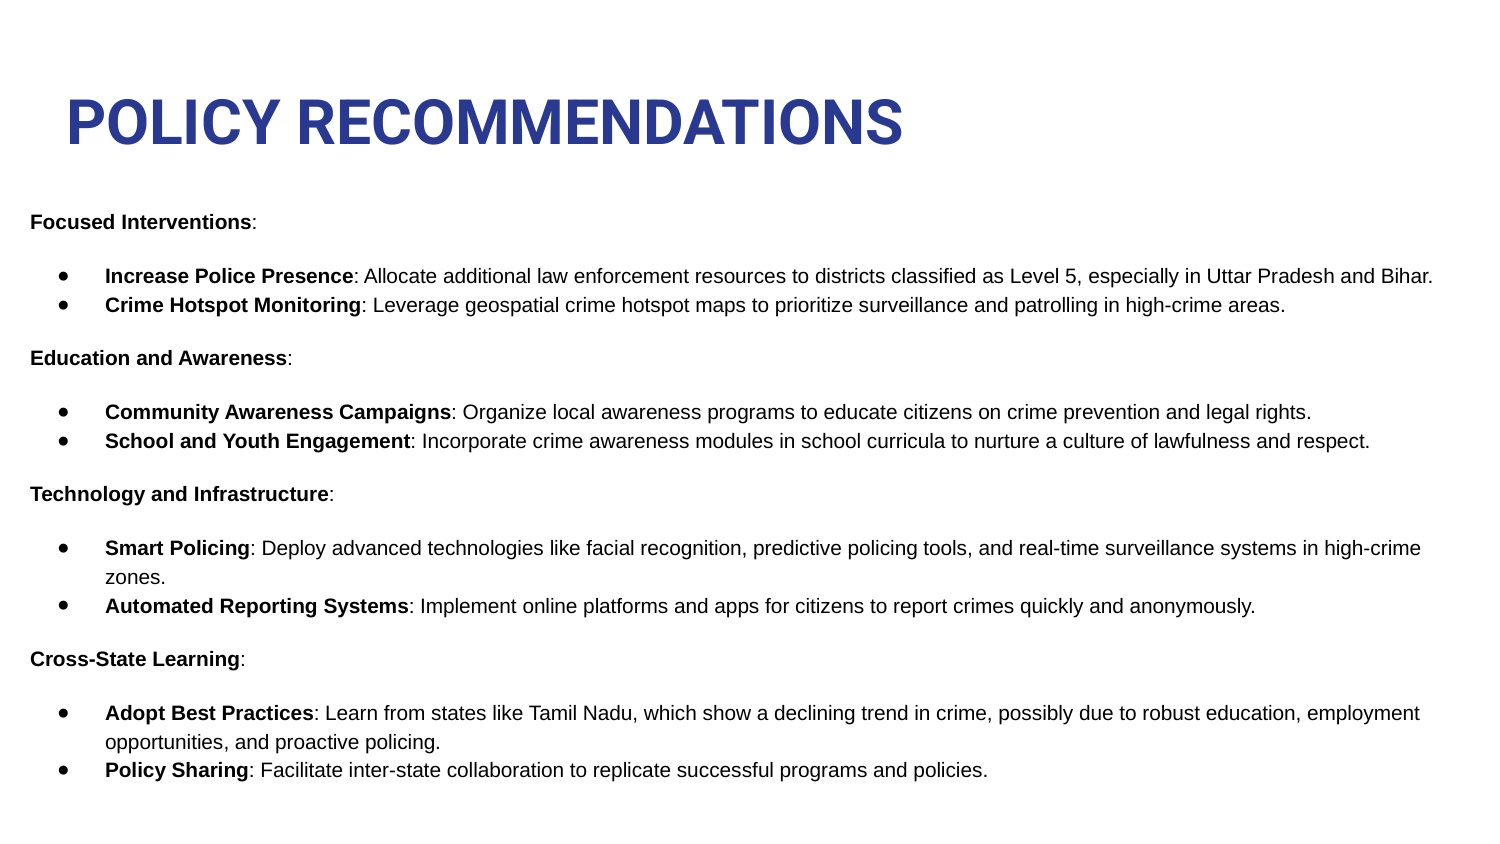

# POLICY RECOMMENDATIONS
Focused Interventions:
Increase Police Presence: Allocate additional law enforcement resources to districts classified as Level 5, especially in Uttar Pradesh and Bihar.
Crime Hotspot Monitoring: Leverage geospatial crime hotspot maps to prioritize surveillance and patrolling in high-crime areas.
Education and Awareness:
Community Awareness Campaigns: Organize local awareness programs to educate citizens on crime prevention and legal rights.
School and Youth Engagement: Incorporate crime awareness modules in school curricula to nurture a culture of lawfulness and respect.
Technology and Infrastructure:
Smart Policing: Deploy advanced technologies like facial recognition, predictive policing tools, and real-time surveillance systems in high-crime zones.
Automated Reporting Systems: Implement online platforms and apps for citizens to report crimes quickly and anonymously.
Cross-State Learning:
Adopt Best Practices: Learn from states like Tamil Nadu, which show a declining trend in crime, possibly due to robust education, employment opportunities, and proactive policing.
Policy Sharing: Facilitate inter-state collaboration to replicate successful programs and policies.